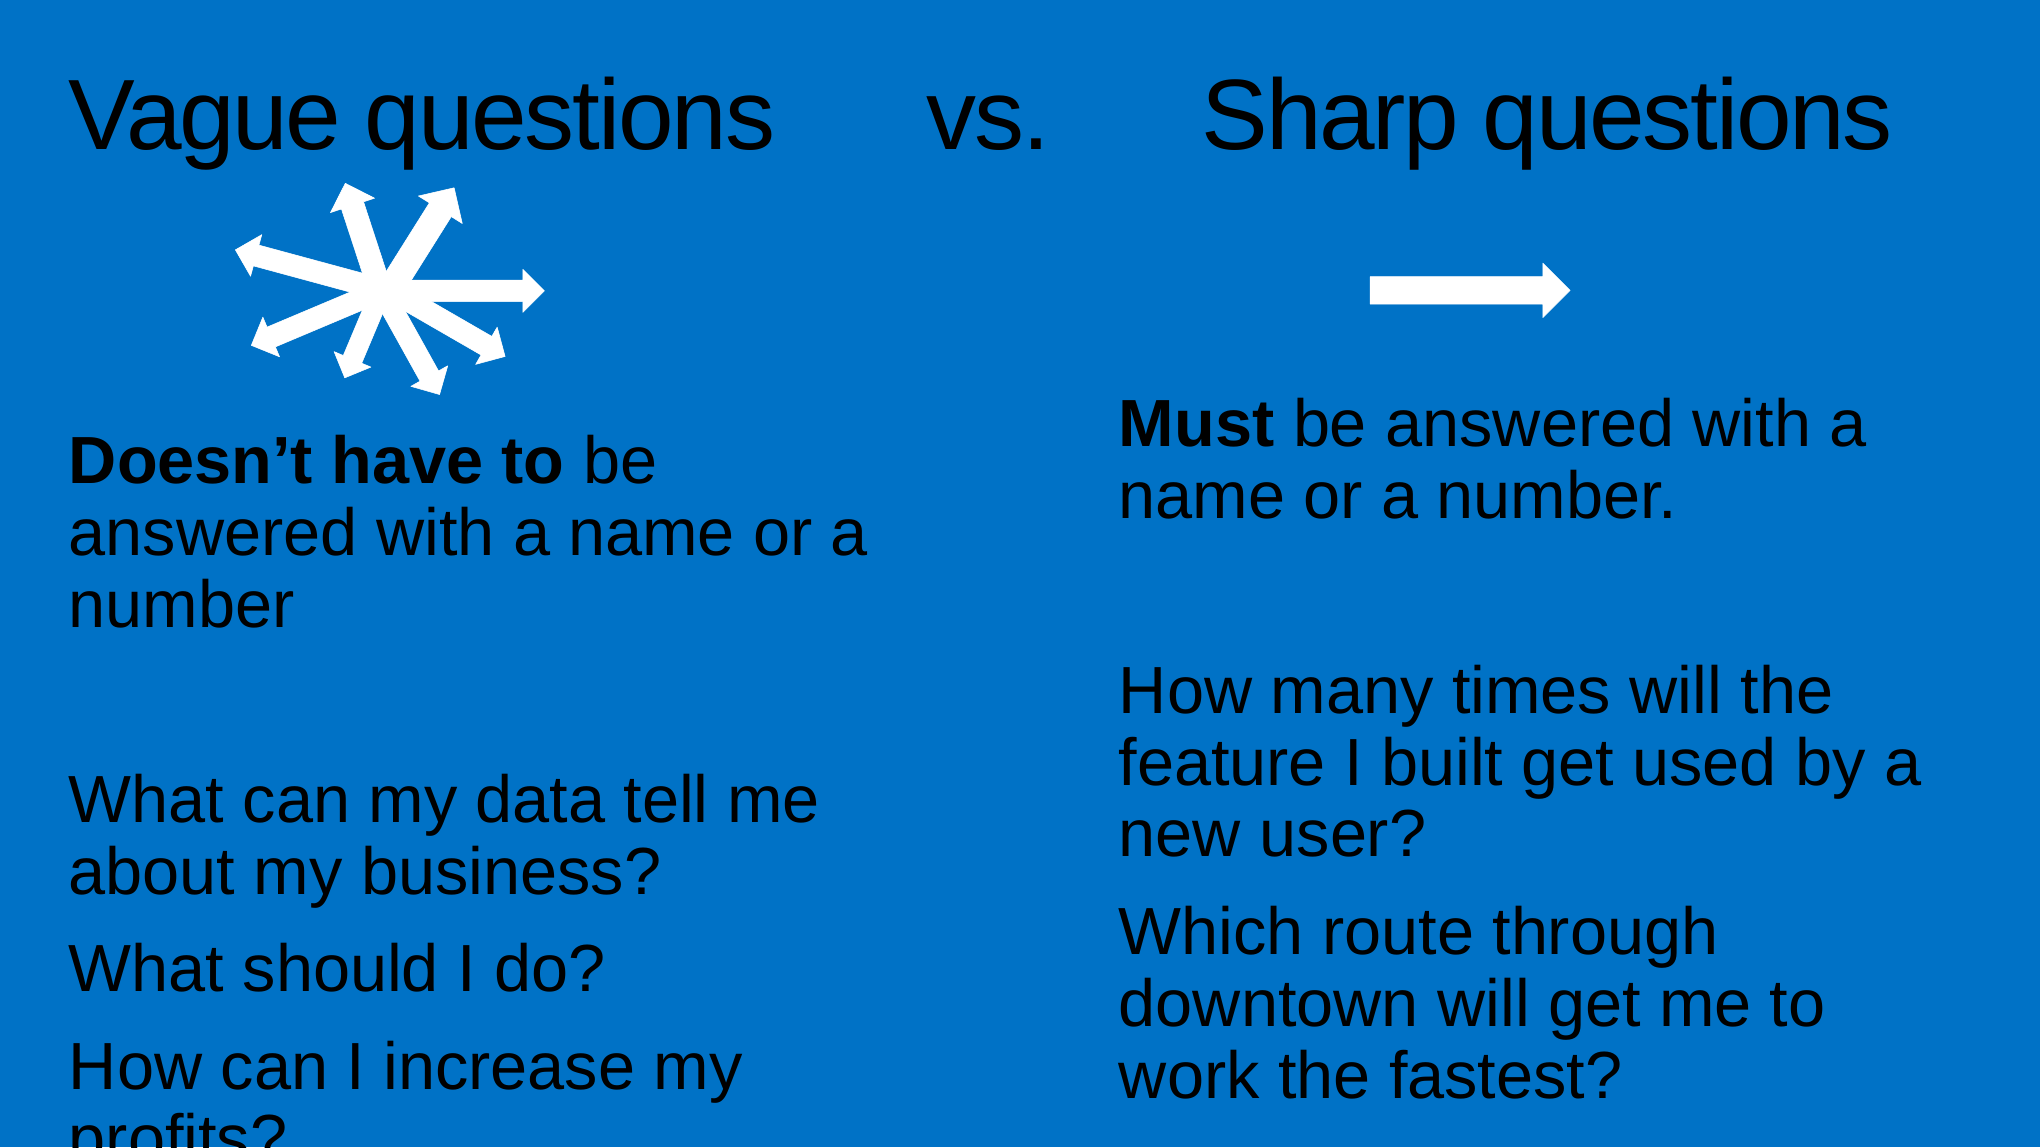

# Vague questions      vs.      Sharp questions

Must be answered with a name or a number.

How many times will the feature I built get used by a new user?
Which route through downtown will get me to work the fastest?
Doesn’t have to be answered with a name or a number

What can my data tell me about my business?
What should I do?
How can I increase my profits?